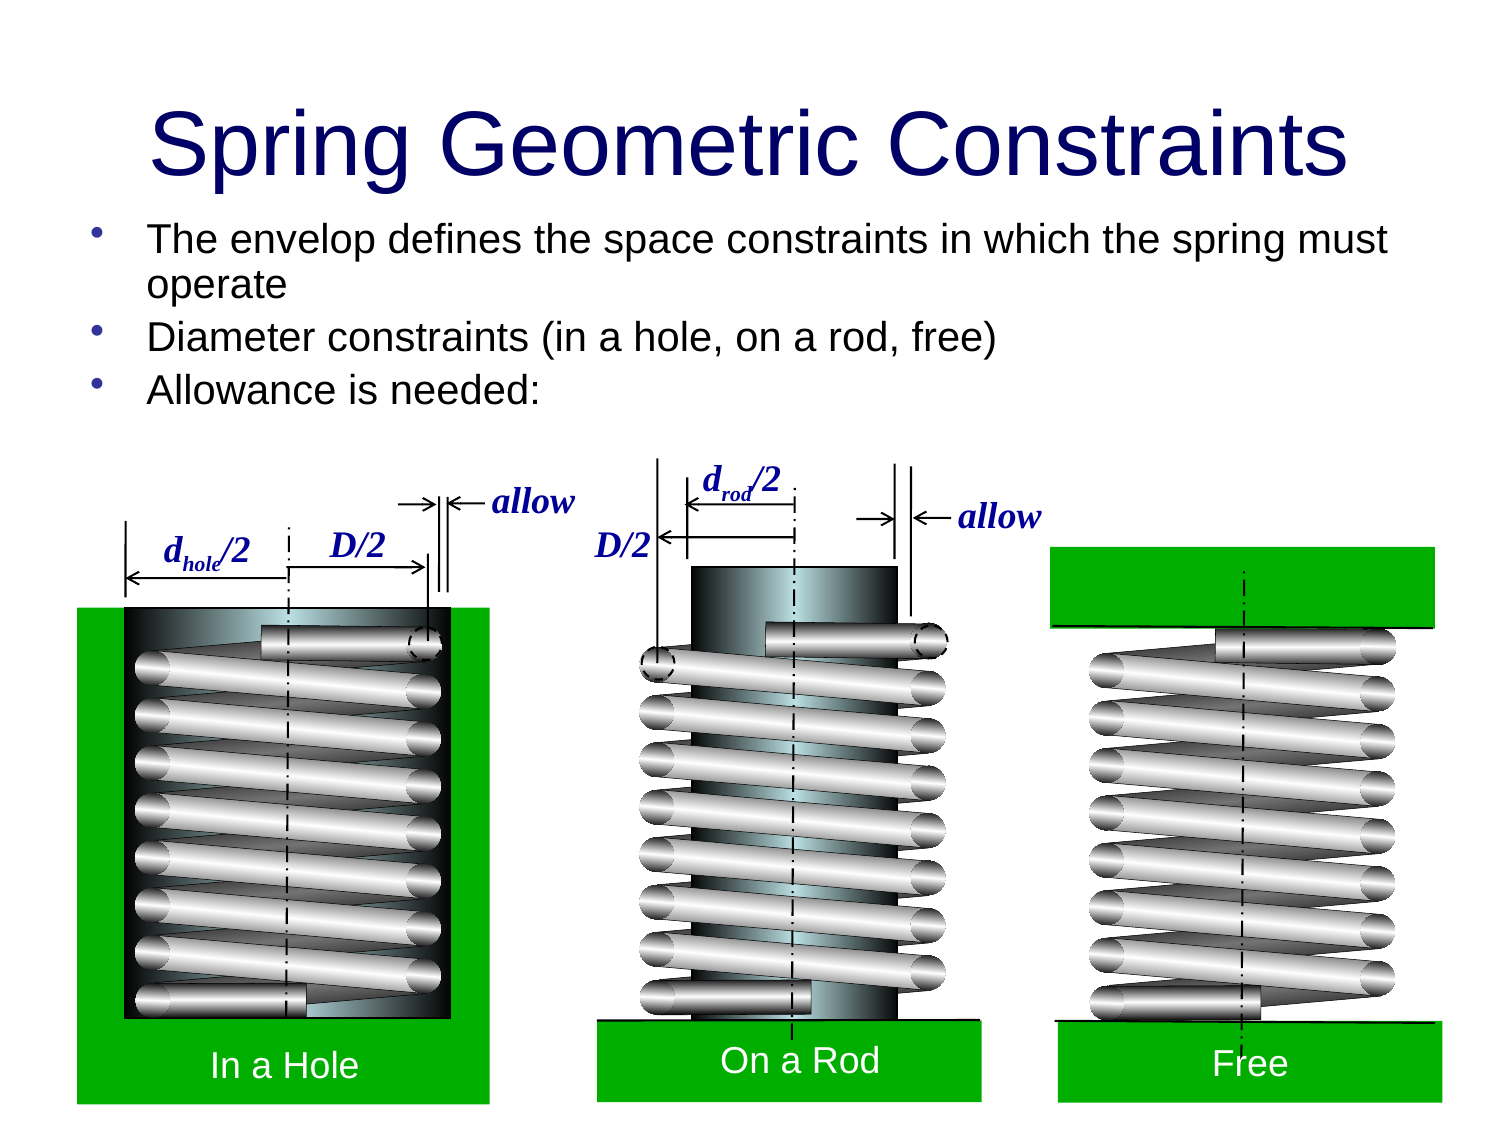

# Spring Geometric Constraints
The envelop defines the space constraints in which the spring must operate
Diameter constraints (in a hole, on a rod, free)
Allowance is needed:
drod/2

allow

allow

D/2
D/2
dhole/2

On a Rod
Free
In a Hole
MECH 325
13